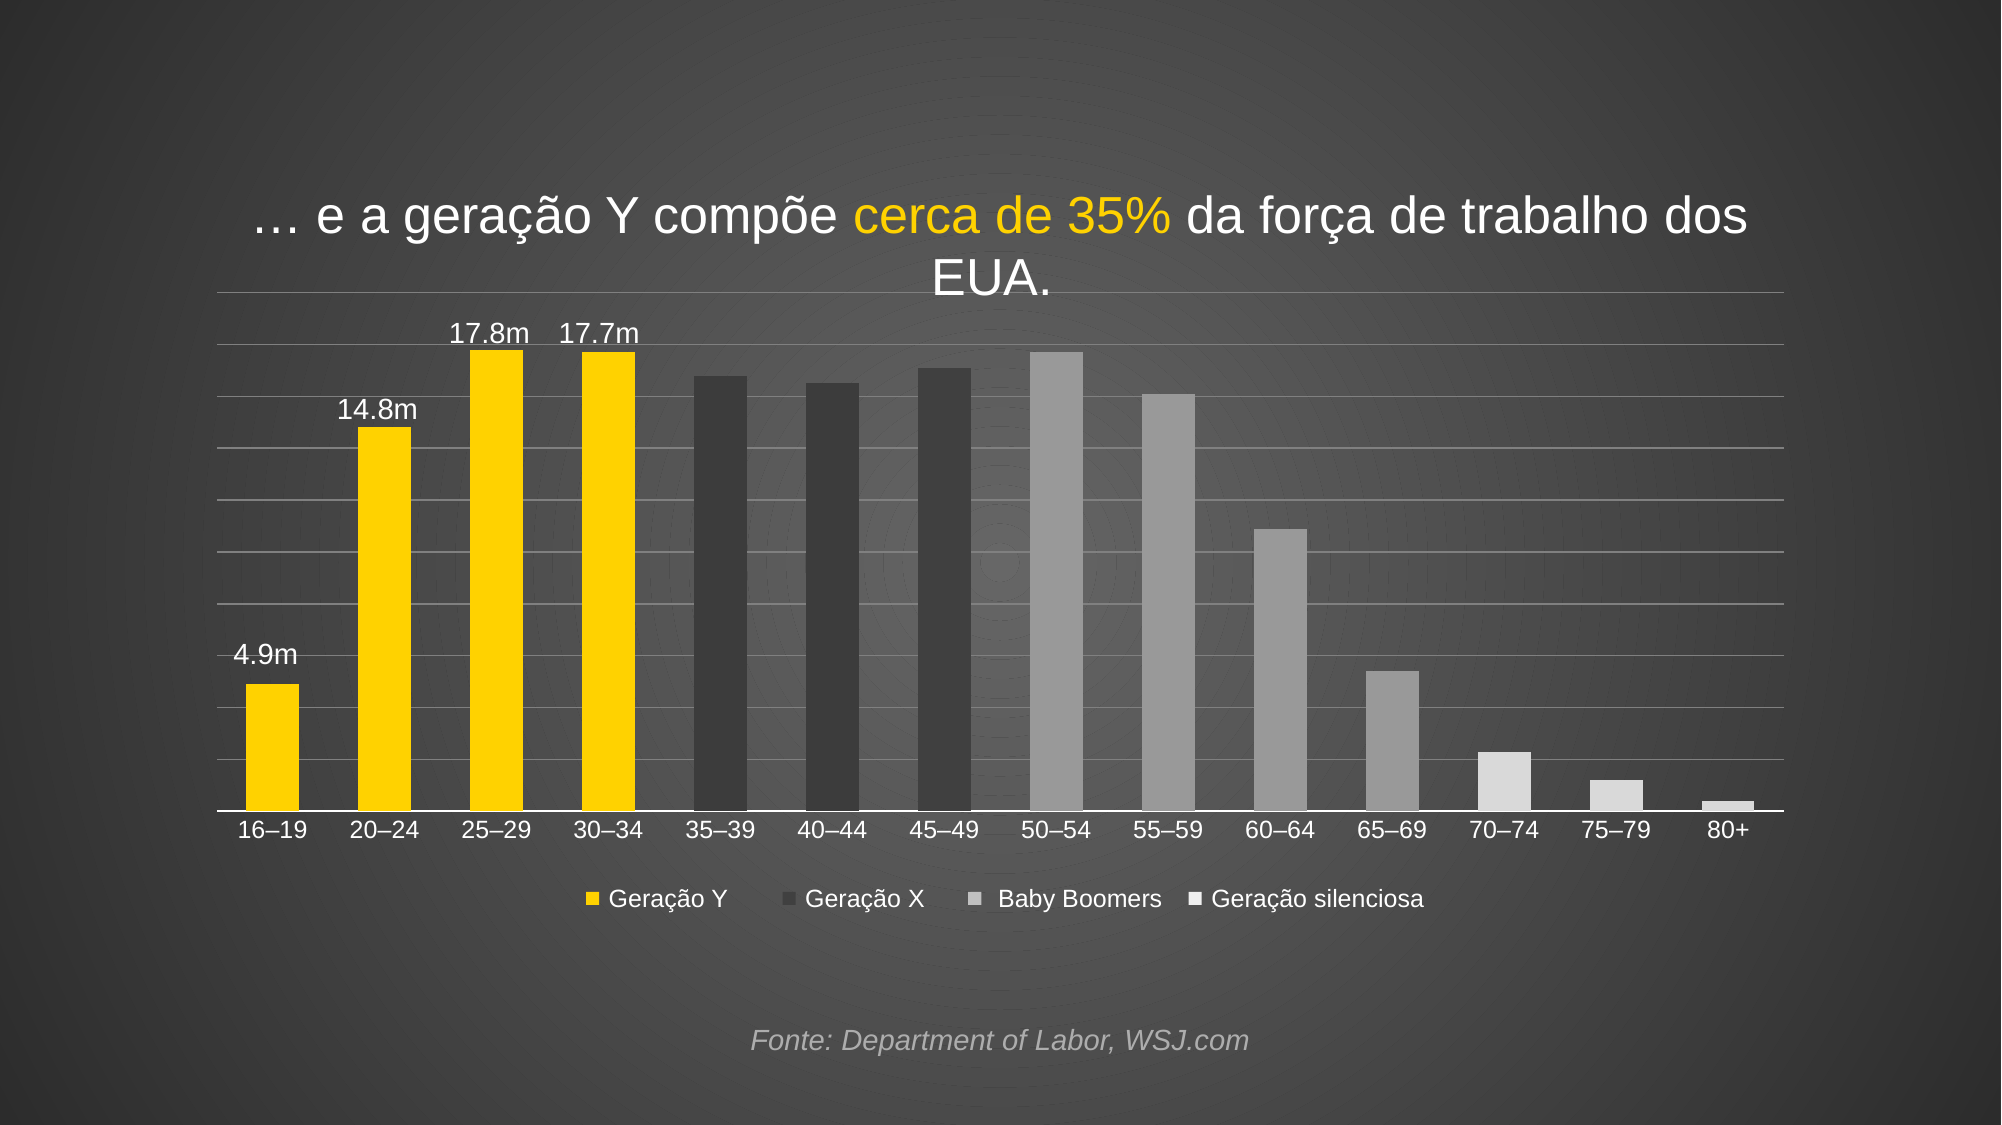

… e a geração Y compõe cerca de 35% da força de trabalho dos EUA.

### Chart

| Category | Millenials |
|---|---|
| 16–19 | 4.9 |
| 20–24 | 14.8 |
| 25–29 | 17.8 |
| 30–34 | 17.7 |
| 35–39 | 16.8 |
| 40–44 | 16.5 |
| 45–49 | 17.1 |
| 50–54 | 17.7 |
| 55–59 | 16.1 |
| 60–64 | 10.9 |
| 65–69 | 5.4 |
| 70–74 | 2.3 |
| 75–79 | 1.2 |
| 80+ | 0.4 |
17.8m
17.7m
14.8m
4.9m
Geração Y
Geração X
Baby Boomers
Geração silenciosa

Fonte: Department of Labor, WSJ.com